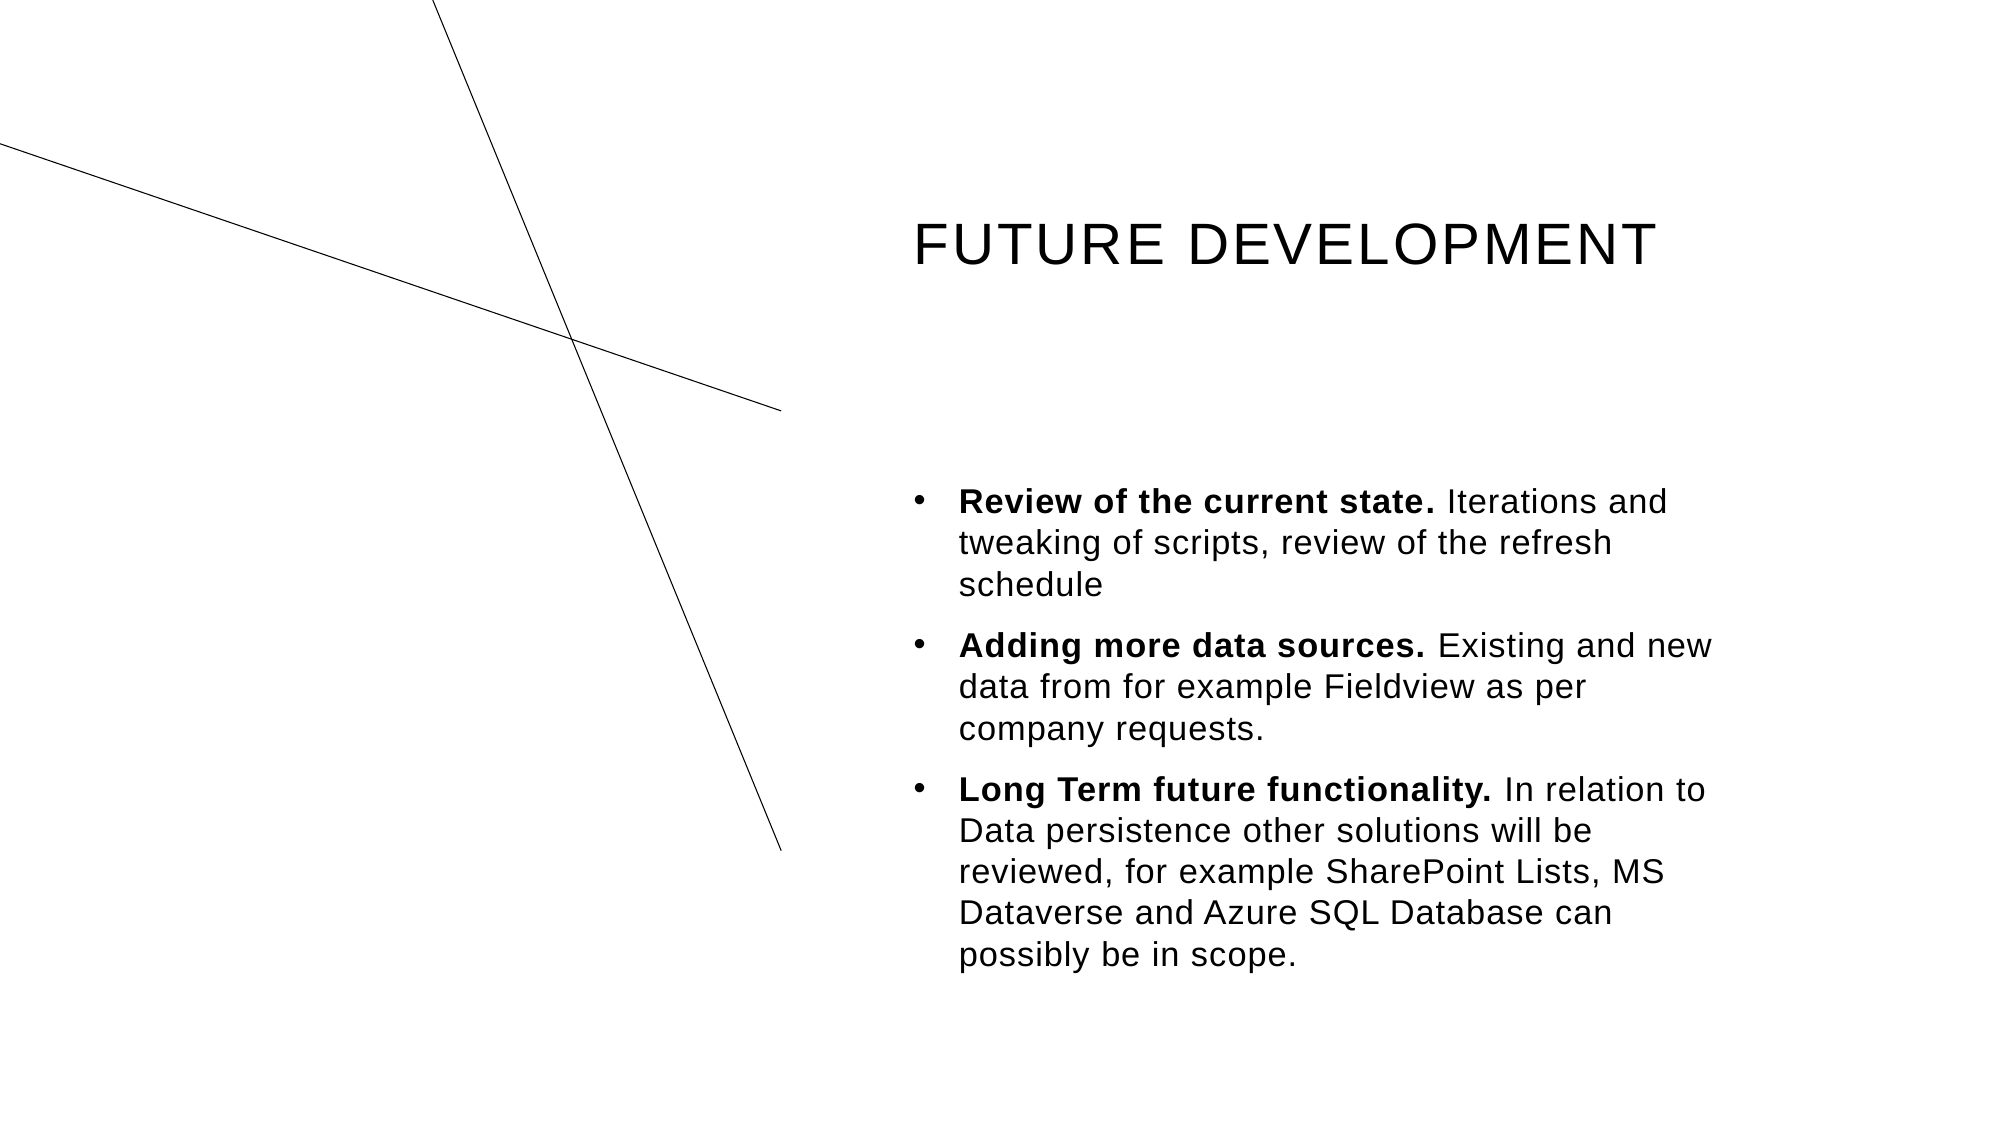

# Future Development
Review of the current state​. Iterations and tweaking of scripts, review of the refresh schedule
Adding more data sources. Existing and new data from for example Fieldview as per company requests.
Long Term future functionality. In relation to Data persistence other solutions will be reviewed, for example SharePoint Lists, MS Dataverse and Azure SQL Database can possibly be in scope.